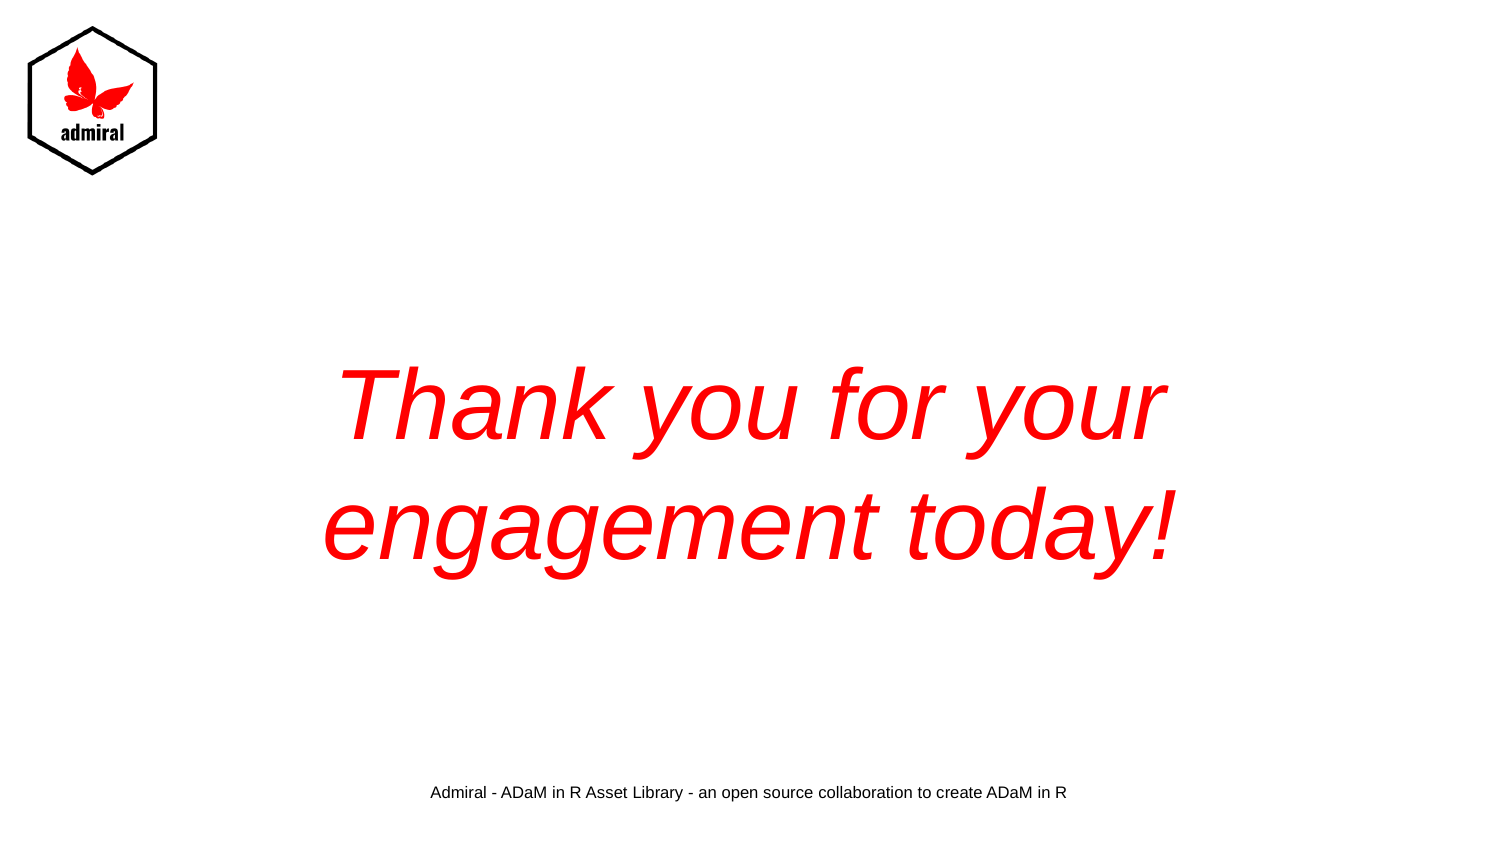

# Thank you for your engagement today!